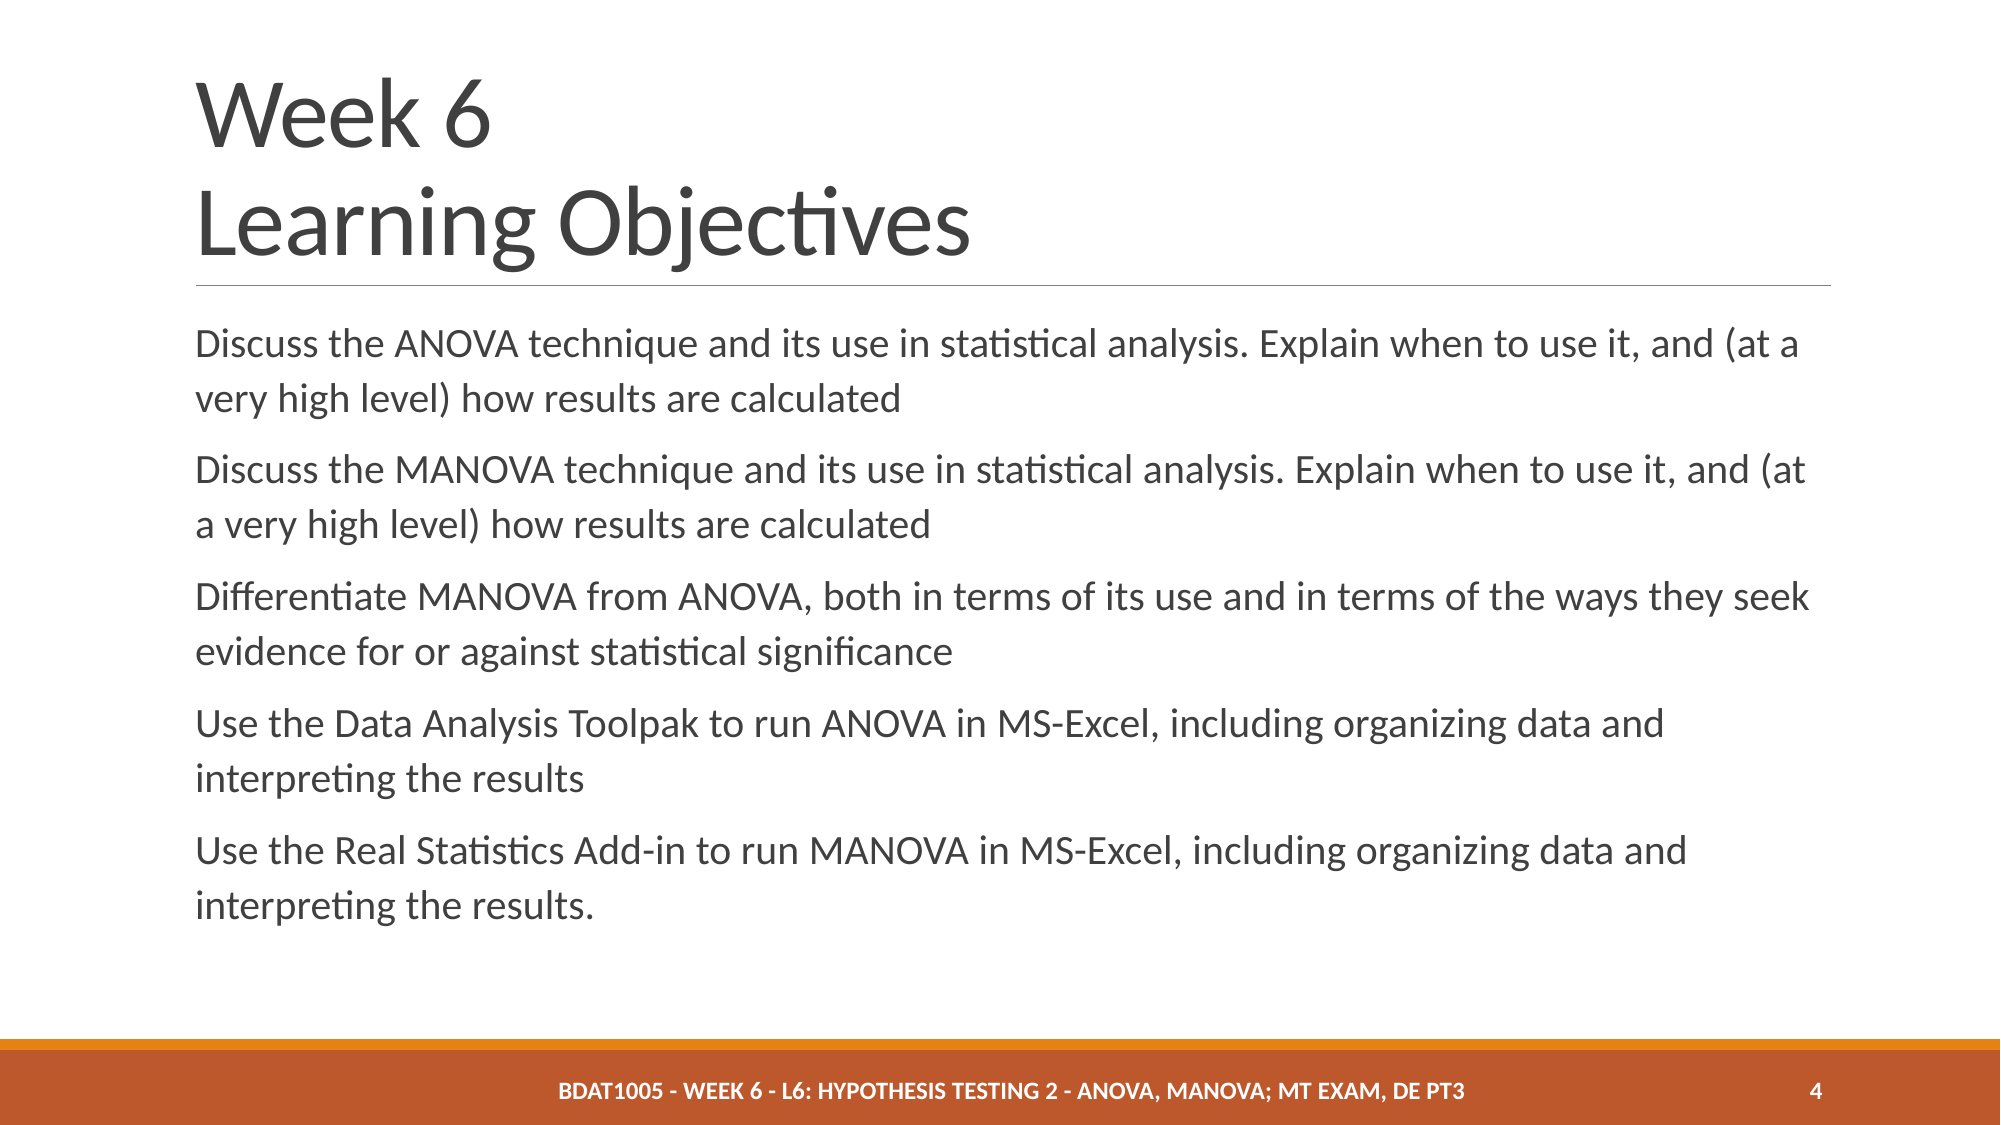

# Week 6 Learning Objectives
Discuss the ANOVA technique and its use in statistical analysis. Explain when to use it, and (at a very high level) how results are calculated
Discuss the MANOVA technique and its use in statistical analysis. Explain when to use it, and (at a very high level) how results are calculated
Differentiate MANOVA from ANOVA, both in terms of its use and in terms of the ways they seek evidence for or against statistical significance
Use the Data Analysis Toolpak to run ANOVA in MS-Excel, including organizing data and interpreting the results
Use the Real Statistics Add-in to run MANOVA in MS-Excel, including organizing data and interpreting the results.
BDAT1005 - Week 6 - L6: Hypothesis Testing 2 - ANOVA, MANOVA; MT Exam, DE pt3
4